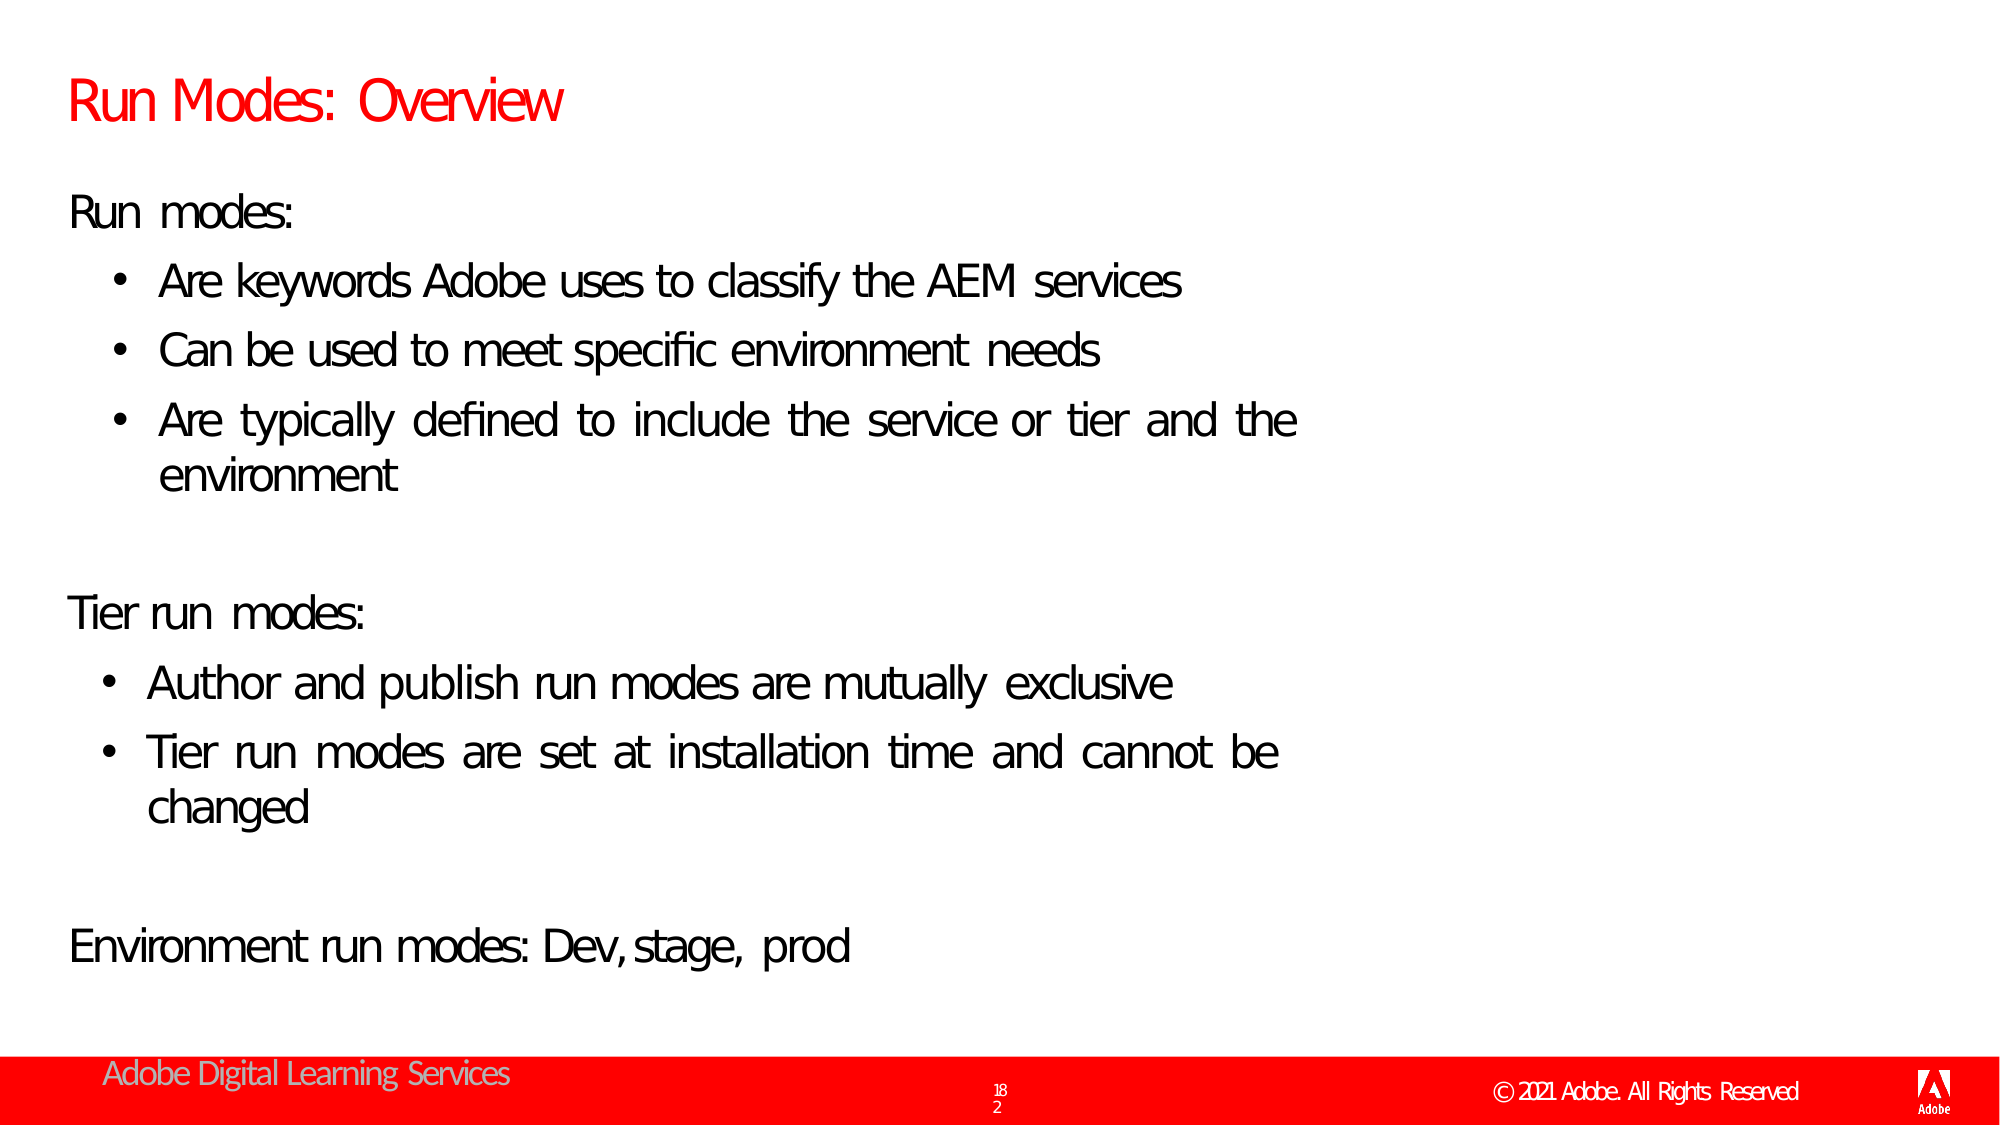

# Run Modes: Overview
Run modes:
Are keywords Adobe uses to classify the AEM services
Can be used to meet specific environment needs
Are typically defined to include the service or tier and the environment

Tier run modes:
Author and publish run modes are mutually exclusive
Tier run modes are set at installation time and cannot be changed

Environment run modes: Dev, stage, prod
Adobe Digital Learning Services
© 2021 Adobe. All Rights Reserved
182